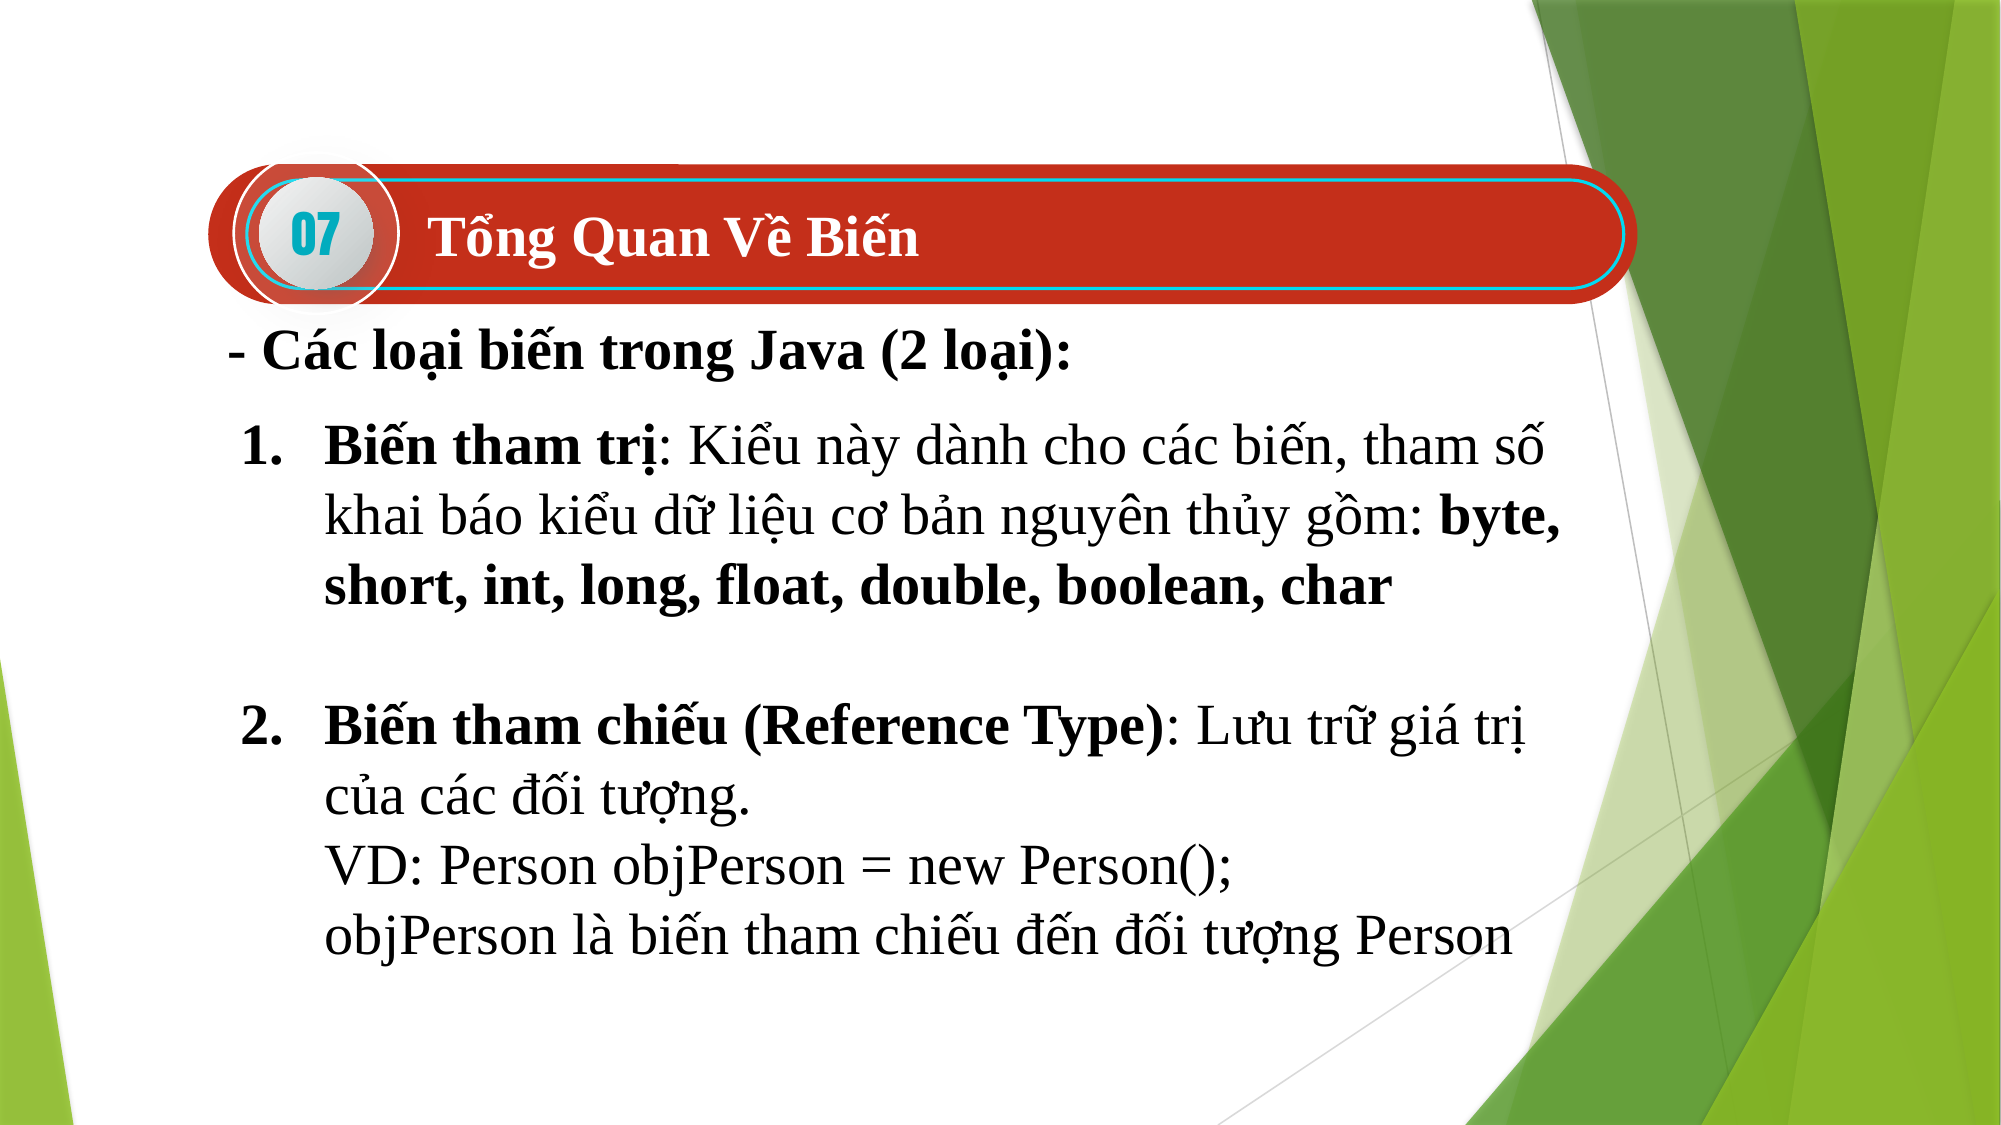

07

Tổng Quan Về Biến
- Các loại biến trong Java (2 loại):
Biến tham trị: Kiểu này dành cho các biến, tham số khai báo kiểu dữ liệu cơ bản nguyên thủy gồm: byte, short, int, long, float, double, boolean, char
Biến tham chiếu (Reference Type): Lưu trữ giá trị của các đối tượng.
VD: Person objPerson = new Person();
objPerson là biến tham chiếu đến đối tượng Person